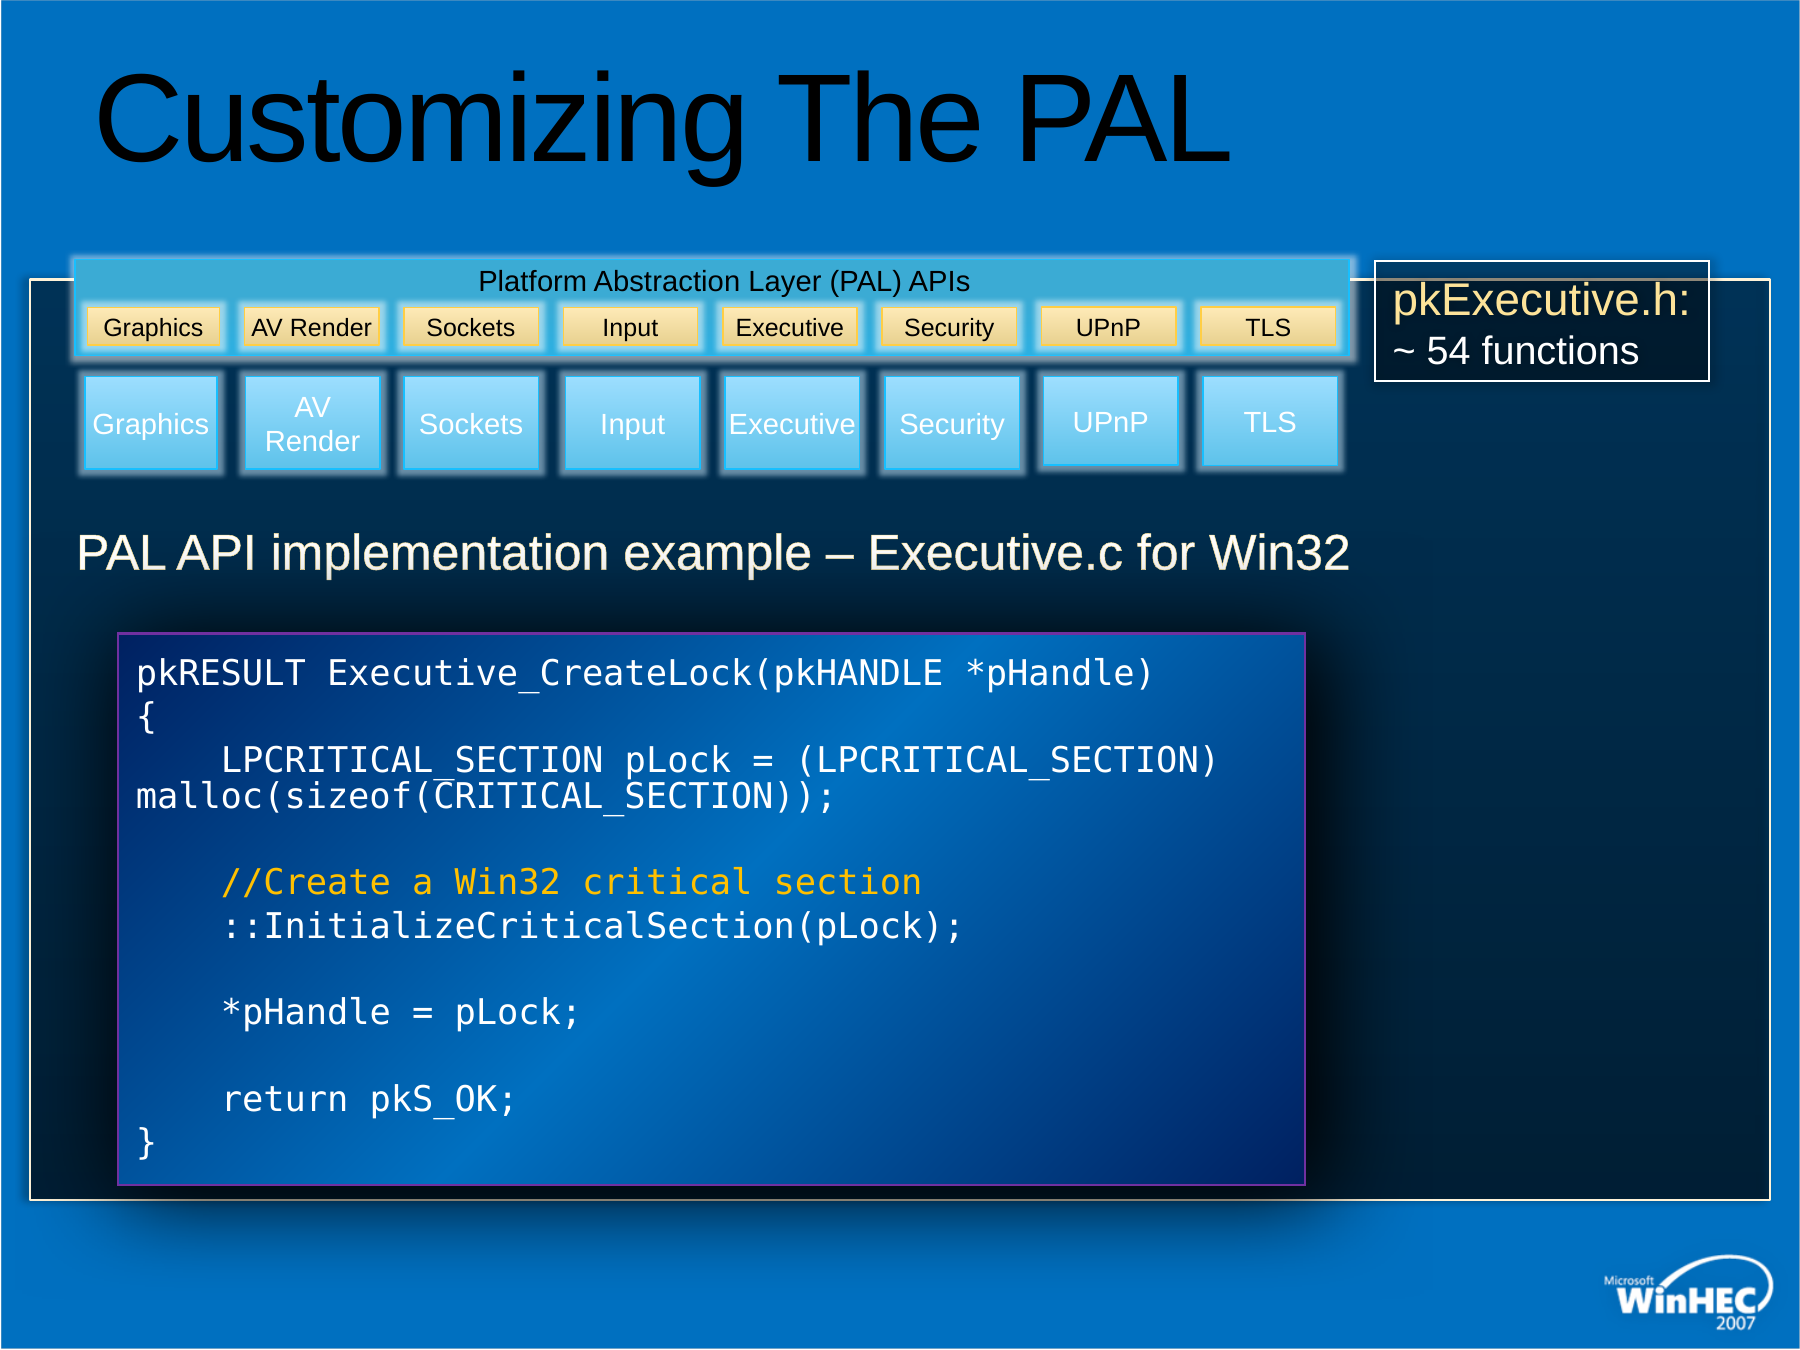

# Customizing The PAL
Platform Abstraction Layer (PAL) APIs

UPnP
TLS
Graphics
AV Render
Sockets
Input
Executive
Security
pkExecutive.h:
~ 54 functions

Graphics
AV
Render
Sockets
Input
Executive
Security
UPnP
TLS
PAL API implementation example – Executive.c for Win32
pkRESULT Executive_CreateLock(pkHANDLE *pHandle)
{
    LPCRITICAL_SECTION pLock = (LPCRITICAL_SECTION) malloc(sizeof(CRITICAL_SECTION));

    //Create a Win32 critical section
    ::InitializeCriticalSection(pLock);

    *pHandle = pLock;

    return pkS_OK;
}